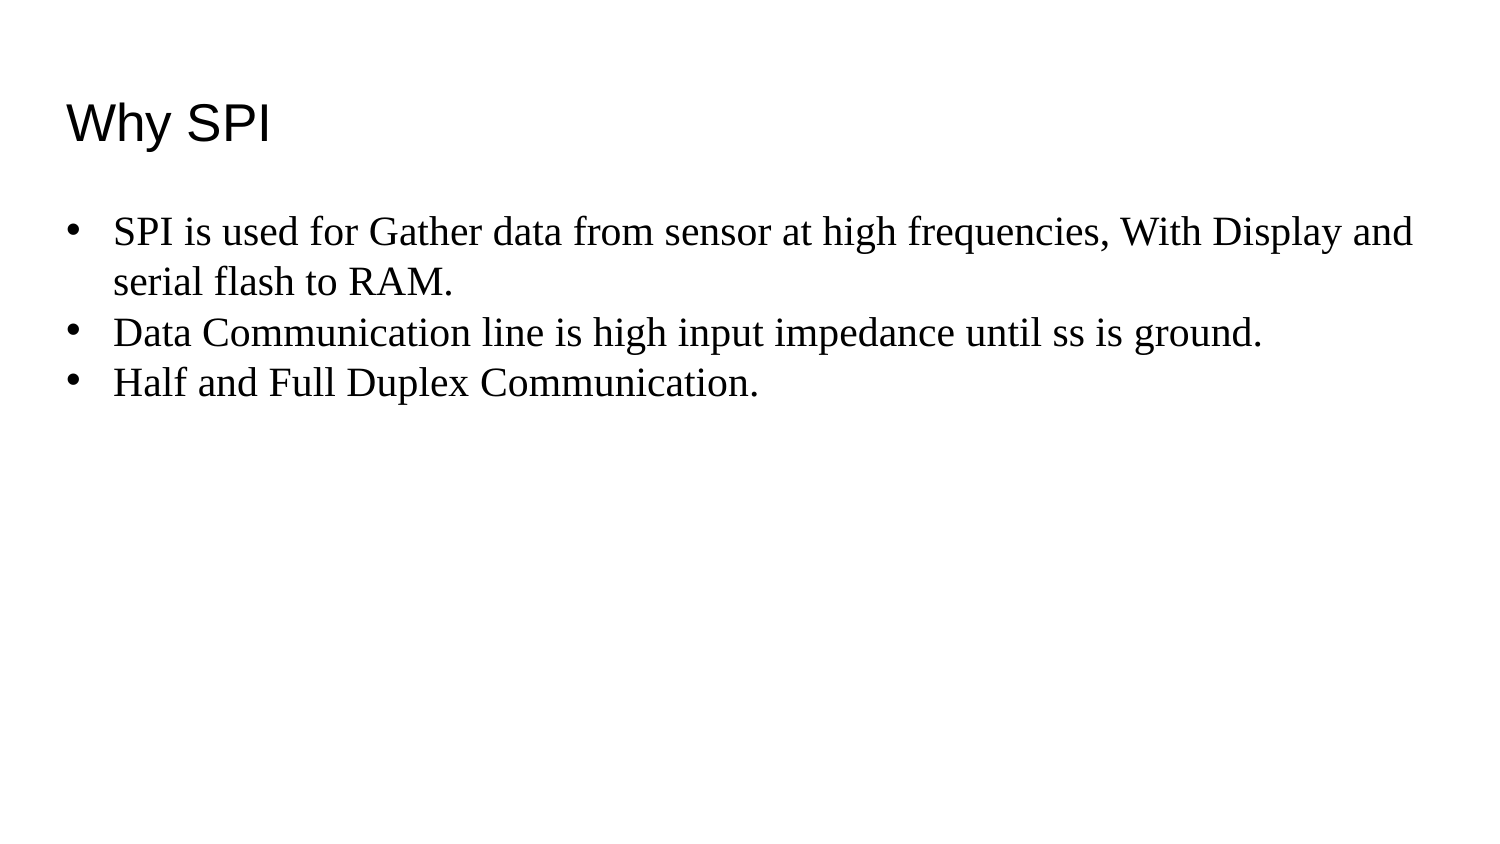

# Why SPI
SPI is used for Gather data from sensor at high frequencies, With Display and serial flash to RAM.
Data Communication line is high input impedance until ss is ground.
Half and Full Duplex Communication.